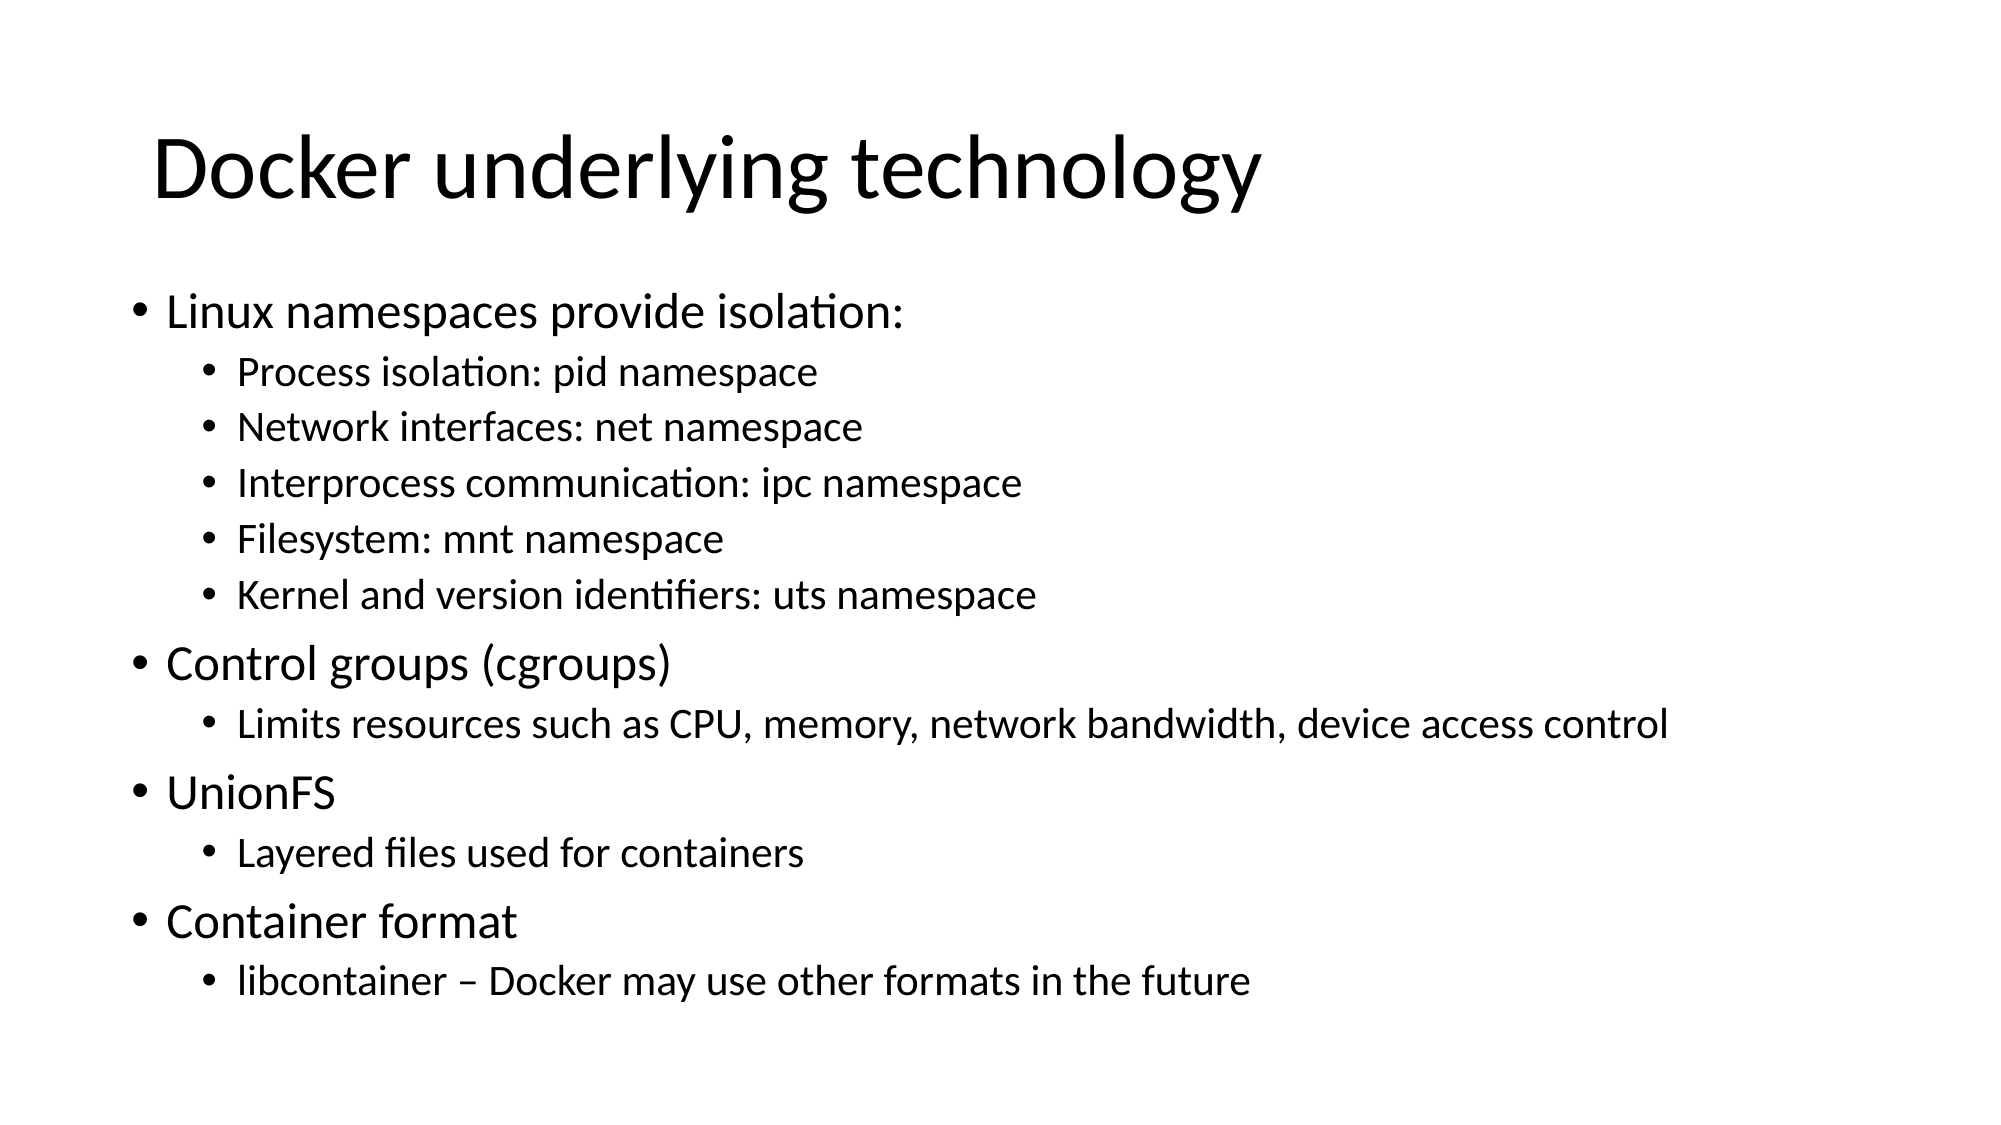

# Docker underlying technology
Linux namespaces provide isolation:
Process isolation: pid namespace
Network interfaces: net namespace
Interprocess communication: ipc namespace
Filesystem: mnt namespace
Kernel and version identifiers: uts namespace
Control groups (cgroups)
Limits resources such as CPU, memory, network bandwidth, device access control
UnionFS
Layered files used for containers
Container format
libcontainer – Docker may use other formats in the future